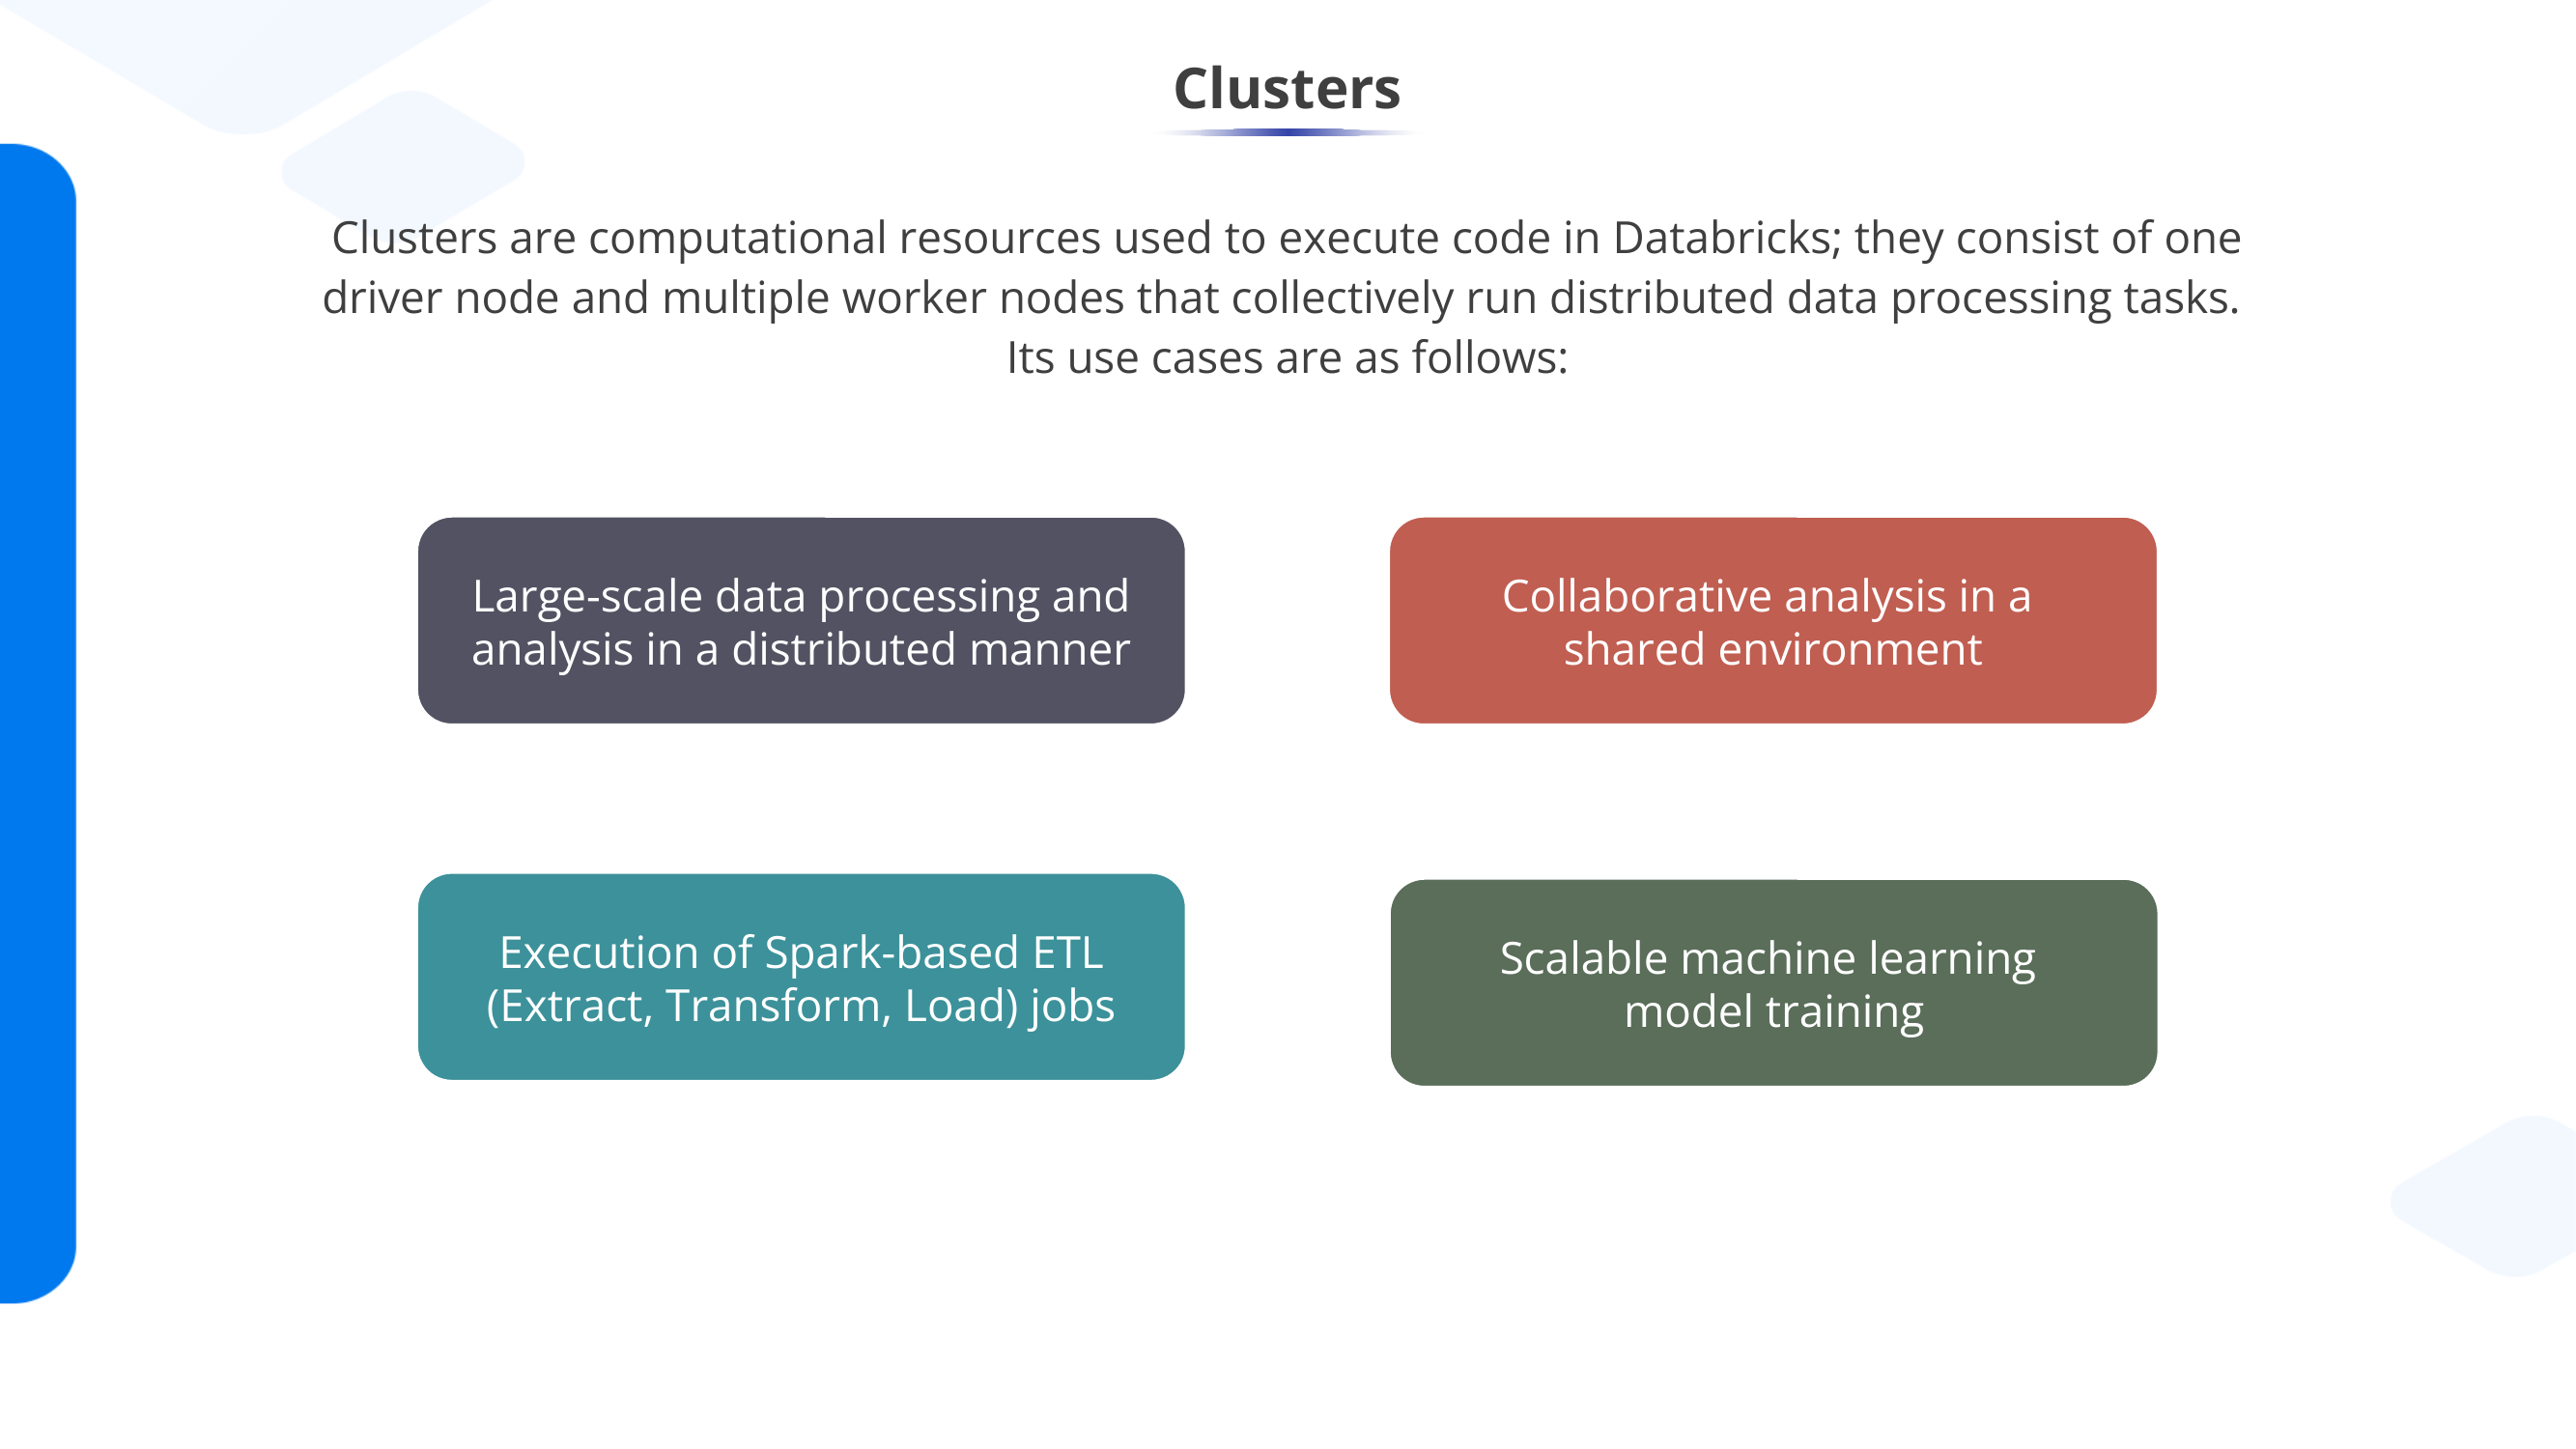

# Clusters

Clusters are computational resources used to execute code in Databricks; they consist of one driver node and multiple worker nodes that collectively run distributed data processing tasks.
Its use cases are as follows:
Large-scale data processing and analysis in a distributed manner
Collaborative analysis in a
shared environment
Execution of Spark-based ETL (Extract, Transform, Load) jobs
Scalable machine learning
model training